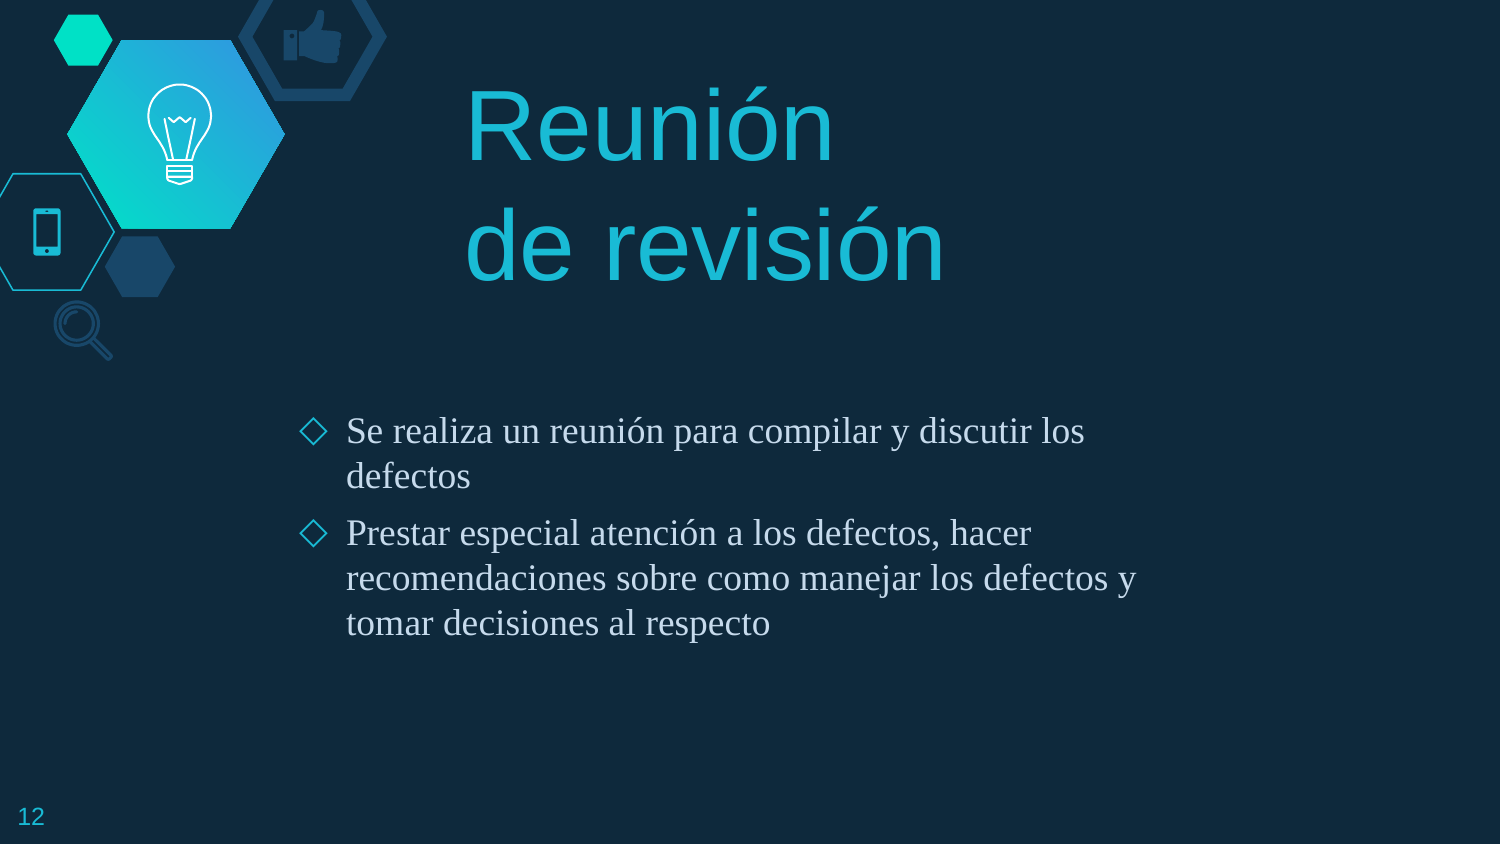

# Reunión de revisión
Se realiza un reunión para compilar y discutir los defectos
Prestar especial atención a los defectos, hacer recomendaciones sobre como manejar los defectos y tomar decisiones al respecto
12